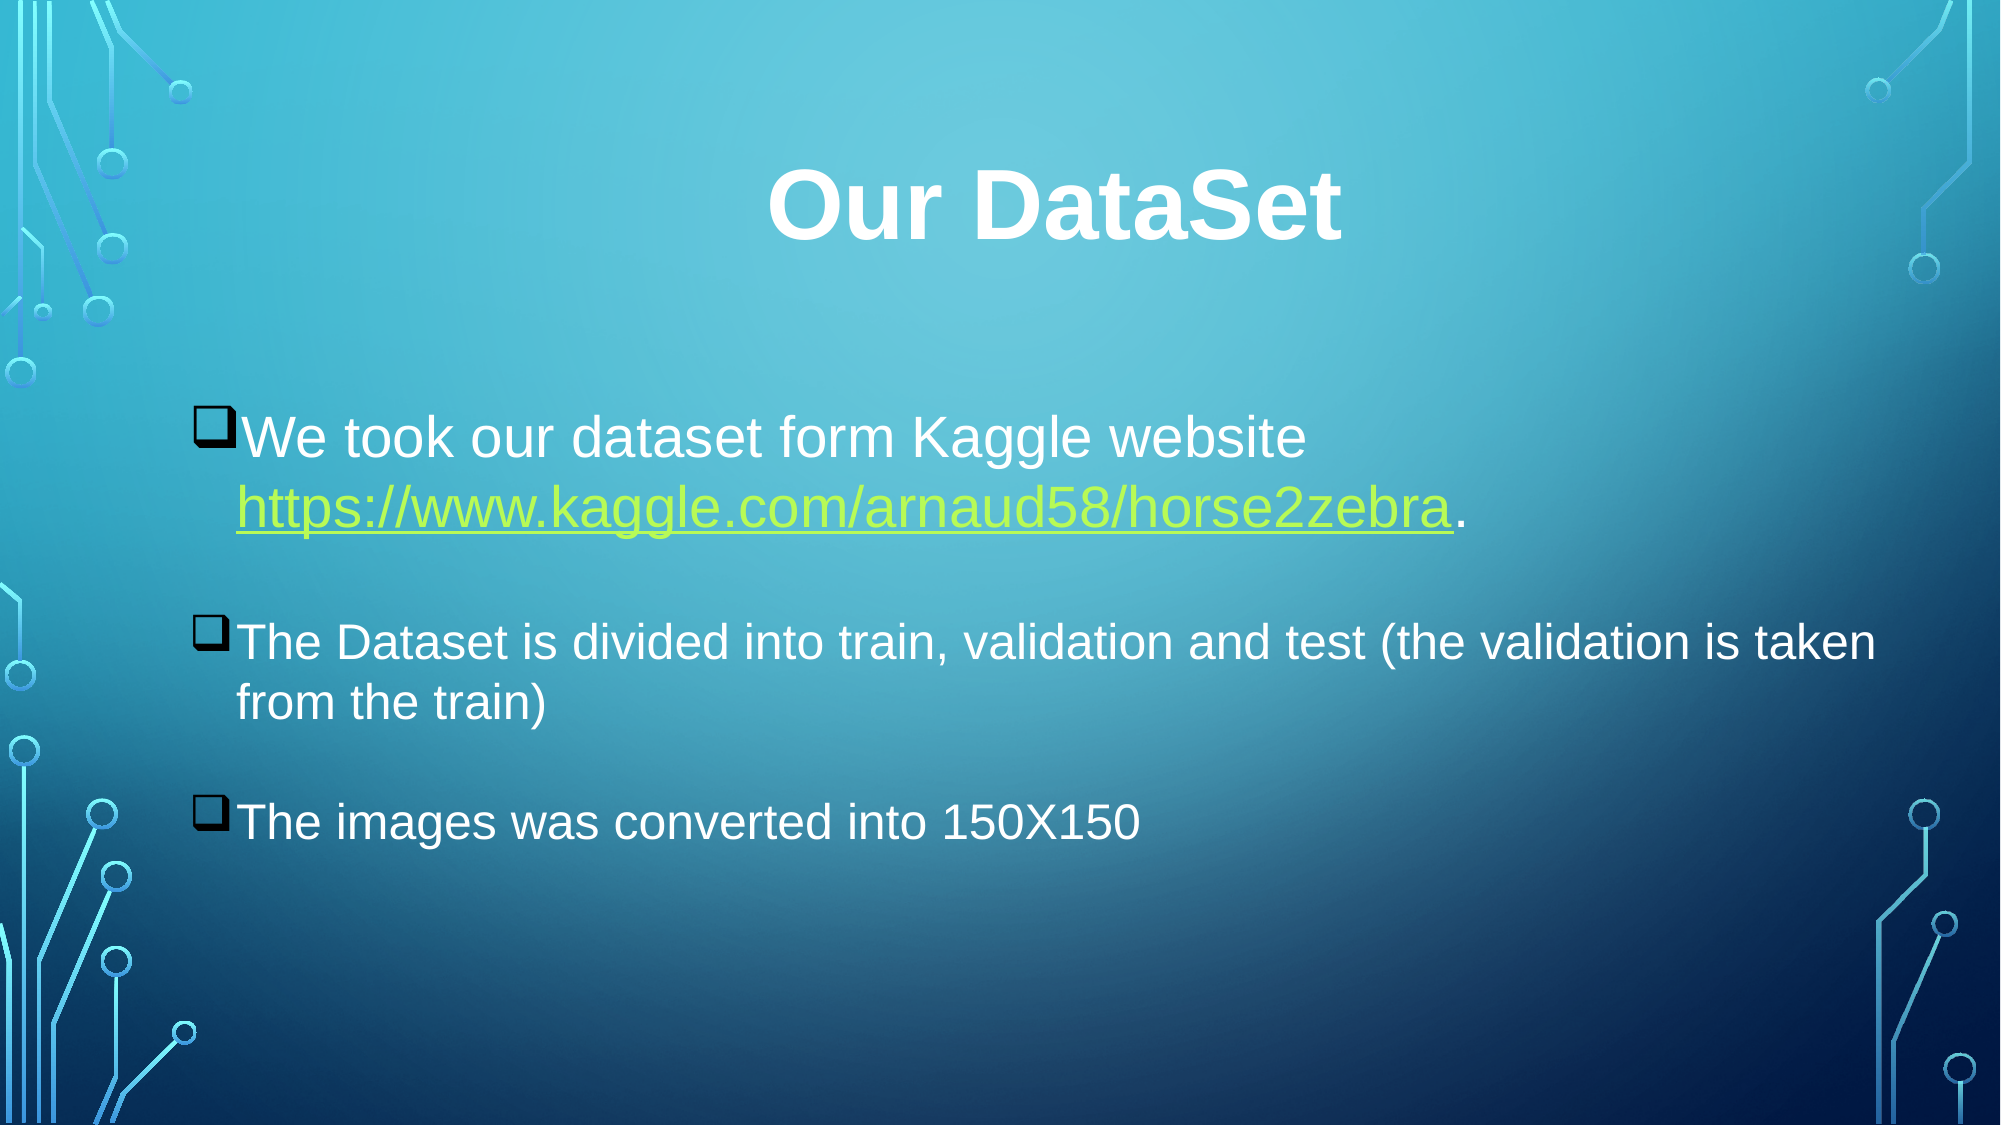

Our DataSet

We took our dataset form Kaggle website https://www.kaggle.com/arnaud58/horse2zebra.

The Dataset is divided into train, validation and test (the validation is taken from the train)

The images was converted into 150X150